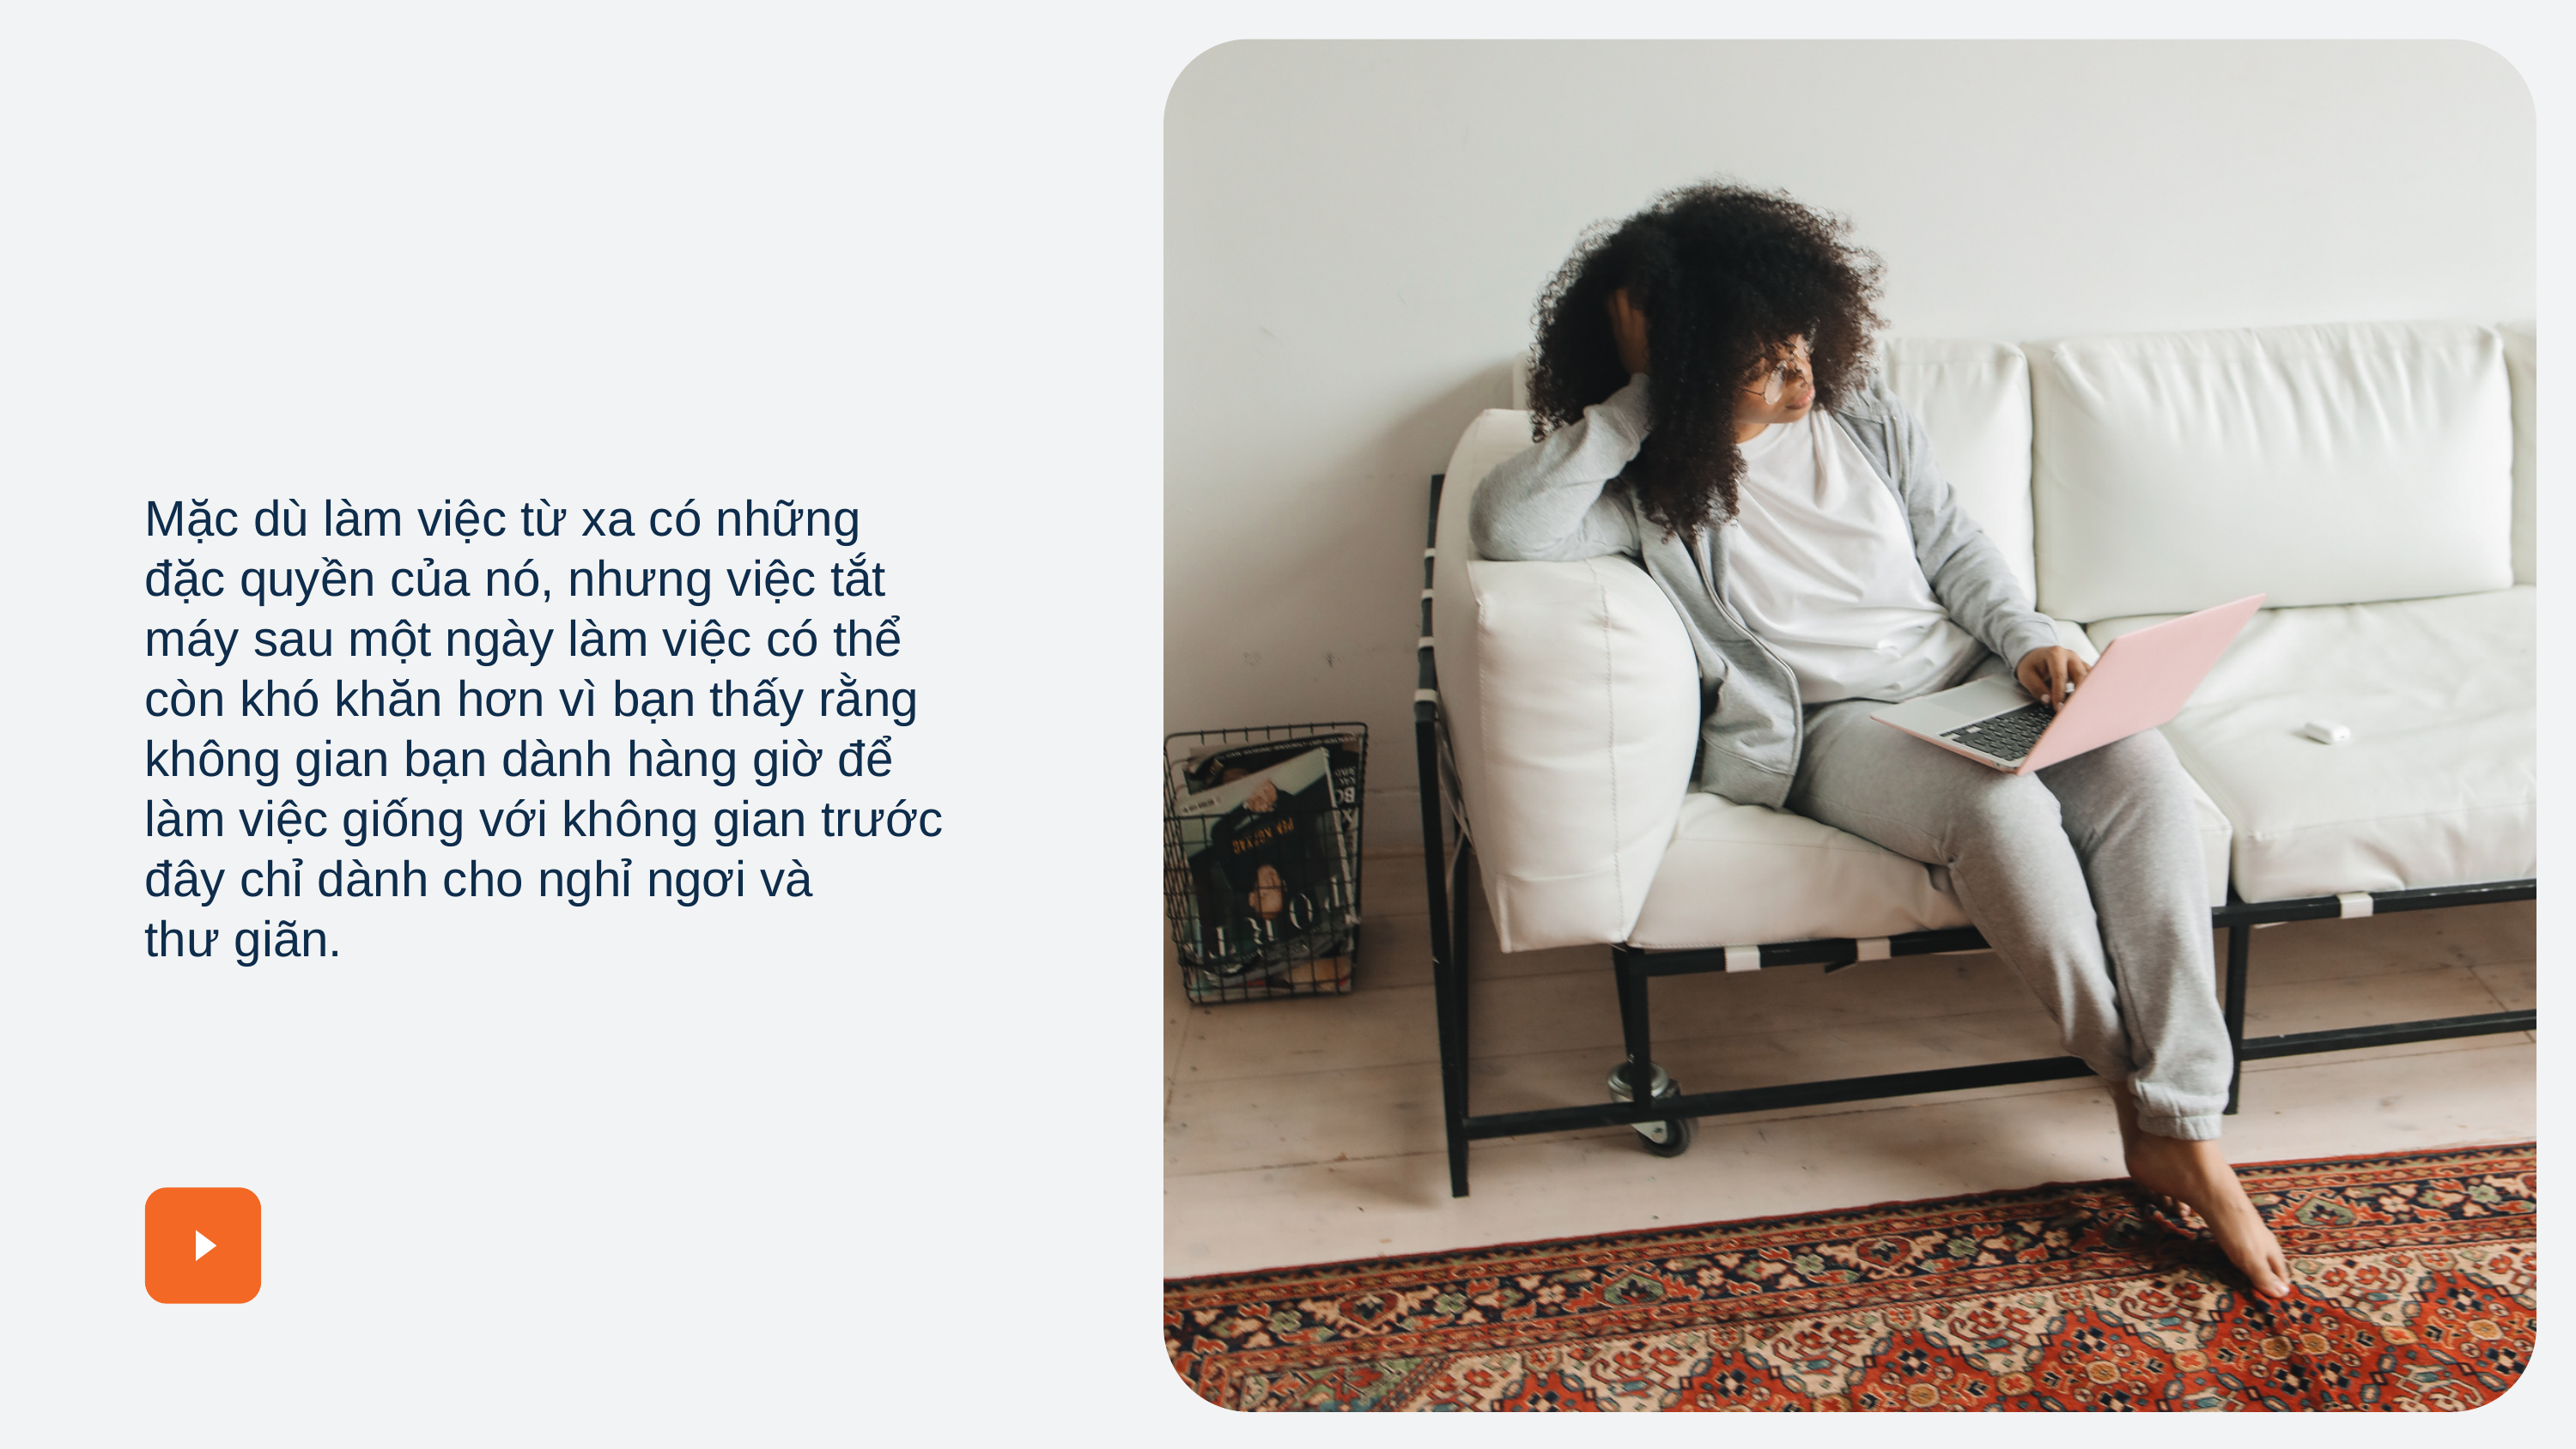

Mặc dù làm việc từ xa có những
đặc quyền của nó, nhưng việc tắt máy sau một ngày làm việc có thể còn khó khăn hơn vì bạn thấy rằng không gian bạn dành hàng giờ để làm việc giống với không gian trước đây chỉ dành cho nghỉ ngơi và
thư giãn.